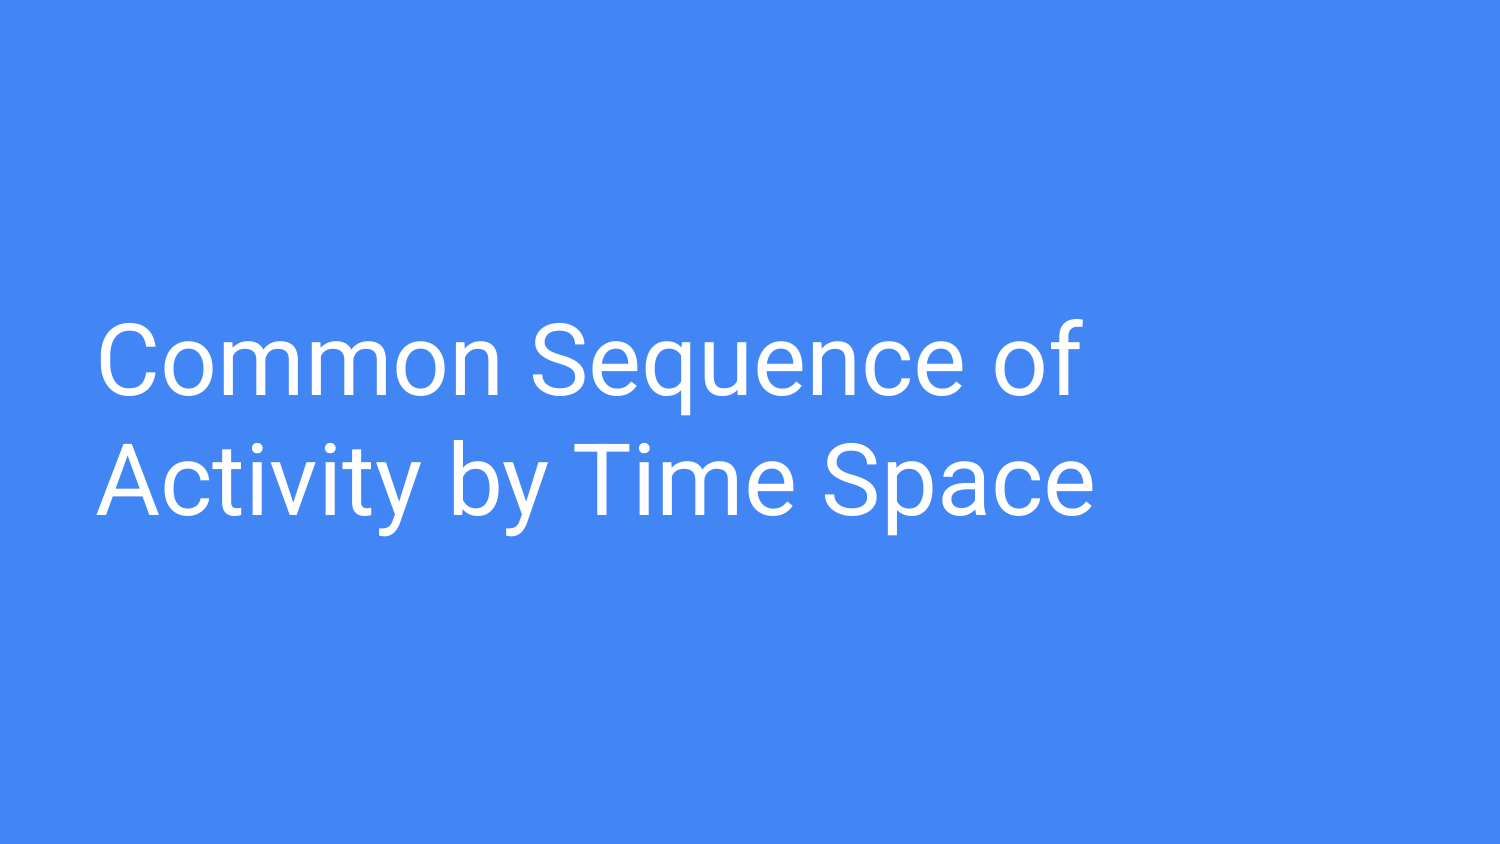

# Common Sequence of Activity by Time Space